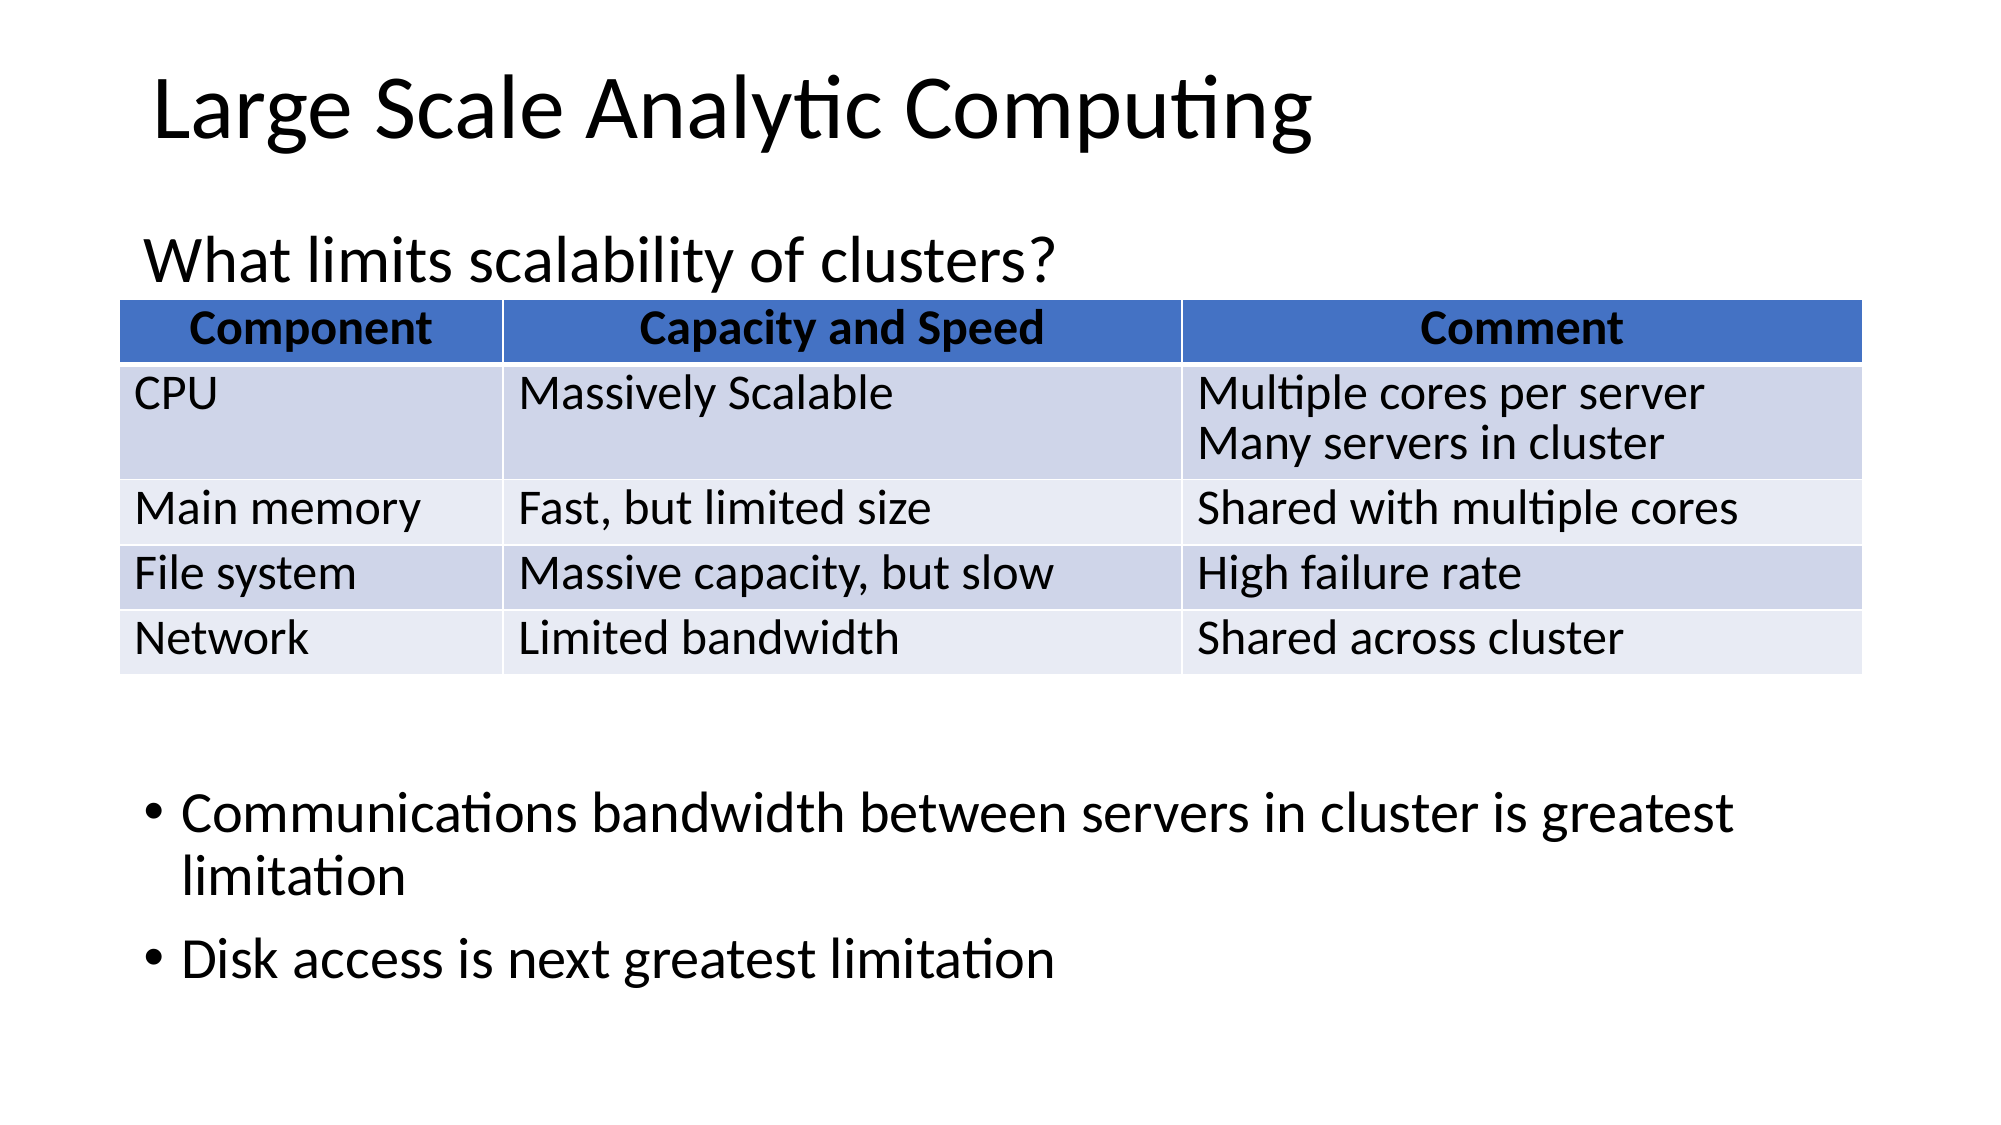

Large Scale Analytic Computing
What limits scalability of clusters?

Communications bandwidth between servers in cluster is greatest limitation
Disk access is next greatest limitation
| Component | Capacity and Speed | Comment |
| --- | --- | --- |
| CPU | Massively Scalable | Multiple cores per server Many servers in cluster |
| Main memory | Fast, but limited size | Shared with multiple cores |
| File system | Massive capacity, but slow | High failure rate |
| Network | Limited bandwidth | Shared across cluster |